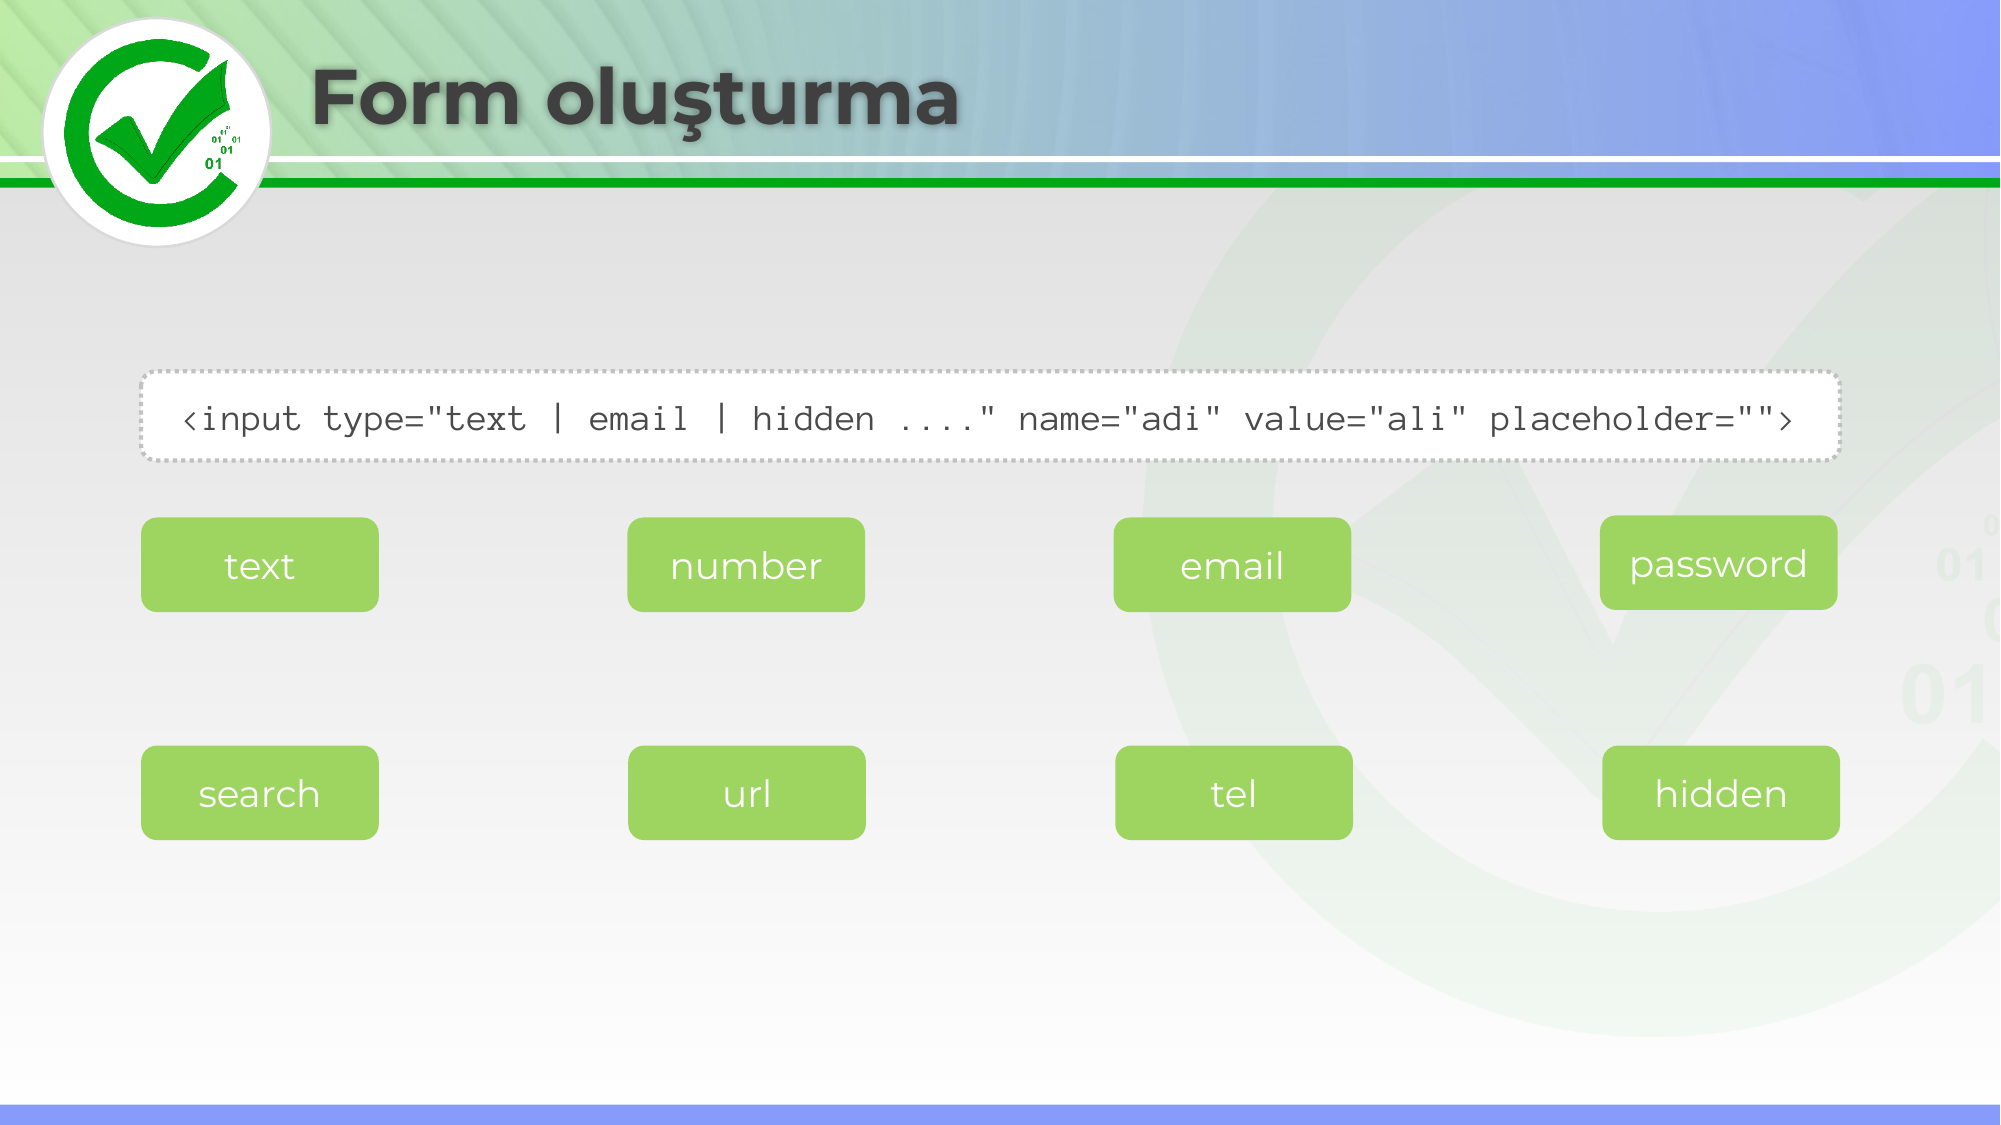

Form oluşturma
<input type="text | email | hidden ...." name="adi" value="ali" placeholder="">
password
text
number
email
search
url
tel
hidden